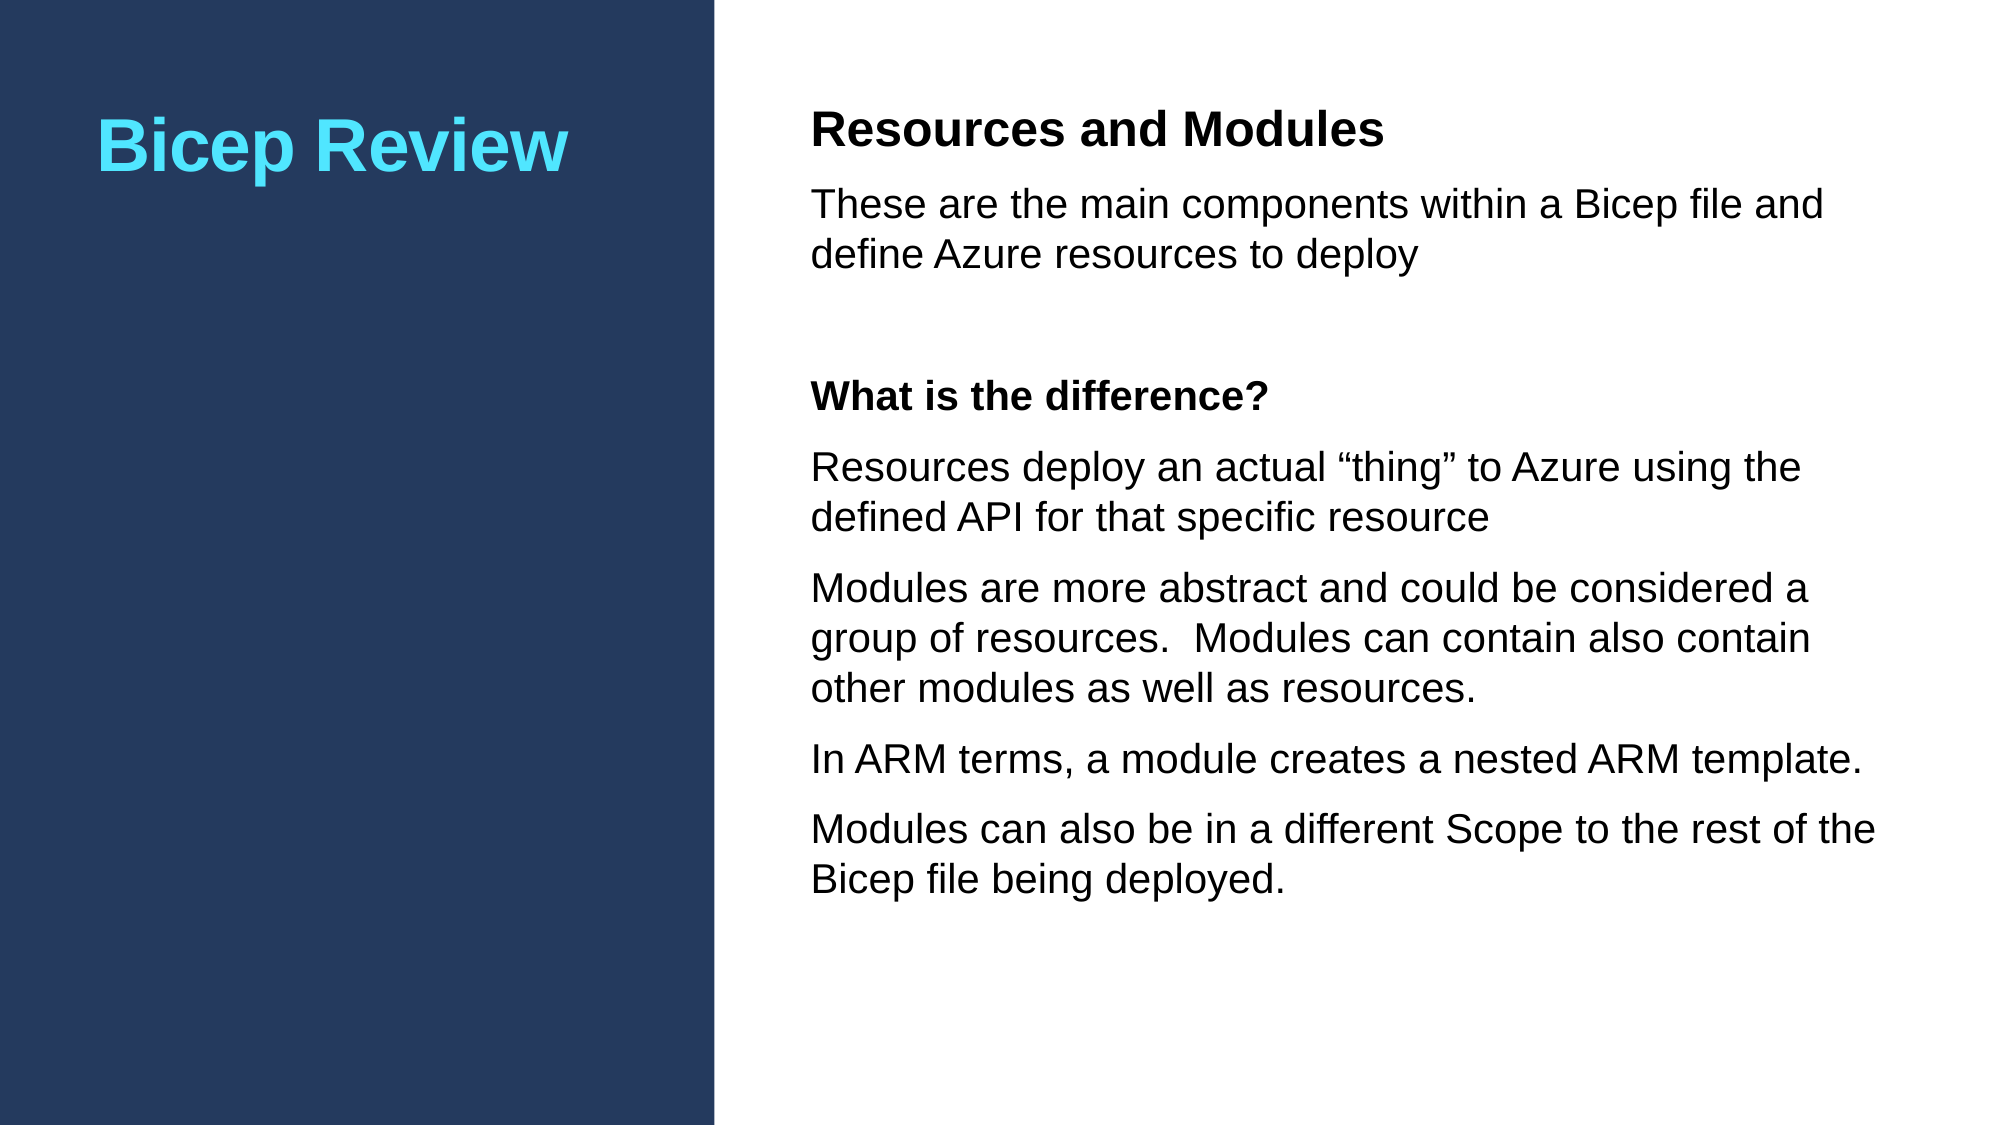

# Bicep Review
Resources and Modules
These are the main components within a Bicep file and define Azure resources to deploy

What is the difference?
Resources deploy an actual “thing” to Azure using the defined API for that specific resource
Modules are more abstract and could be considered a group of resources.  Modules can contain also contain other modules as well as resources.
In ARM terms, a module creates a nested ARM template.
Modules can also be in a different Scope to the rest of the Bicep file being deployed.